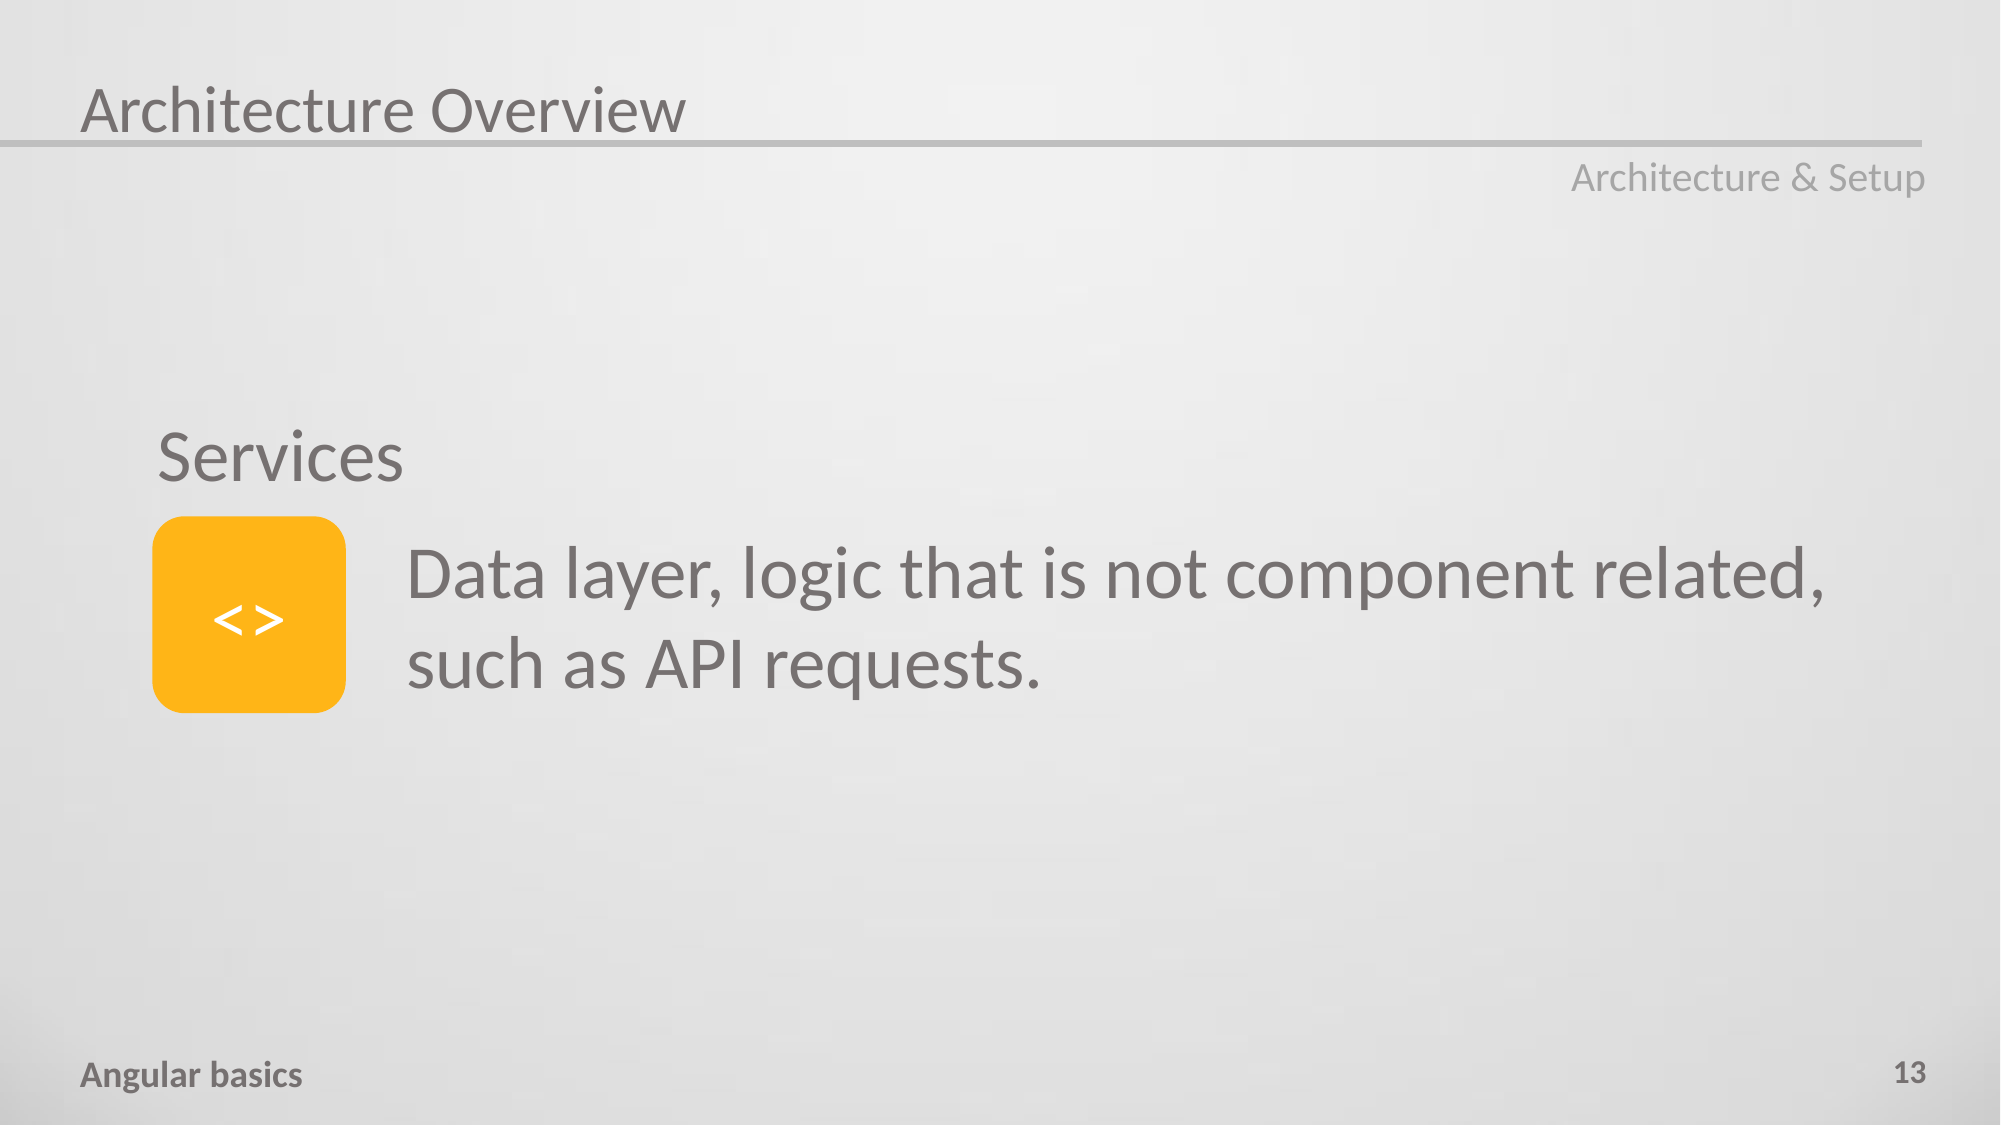

Architecture Overview
Architecture & Setup
Services
<>
Data layer, logic that is not component related, such as API requests.
13
Angular basics